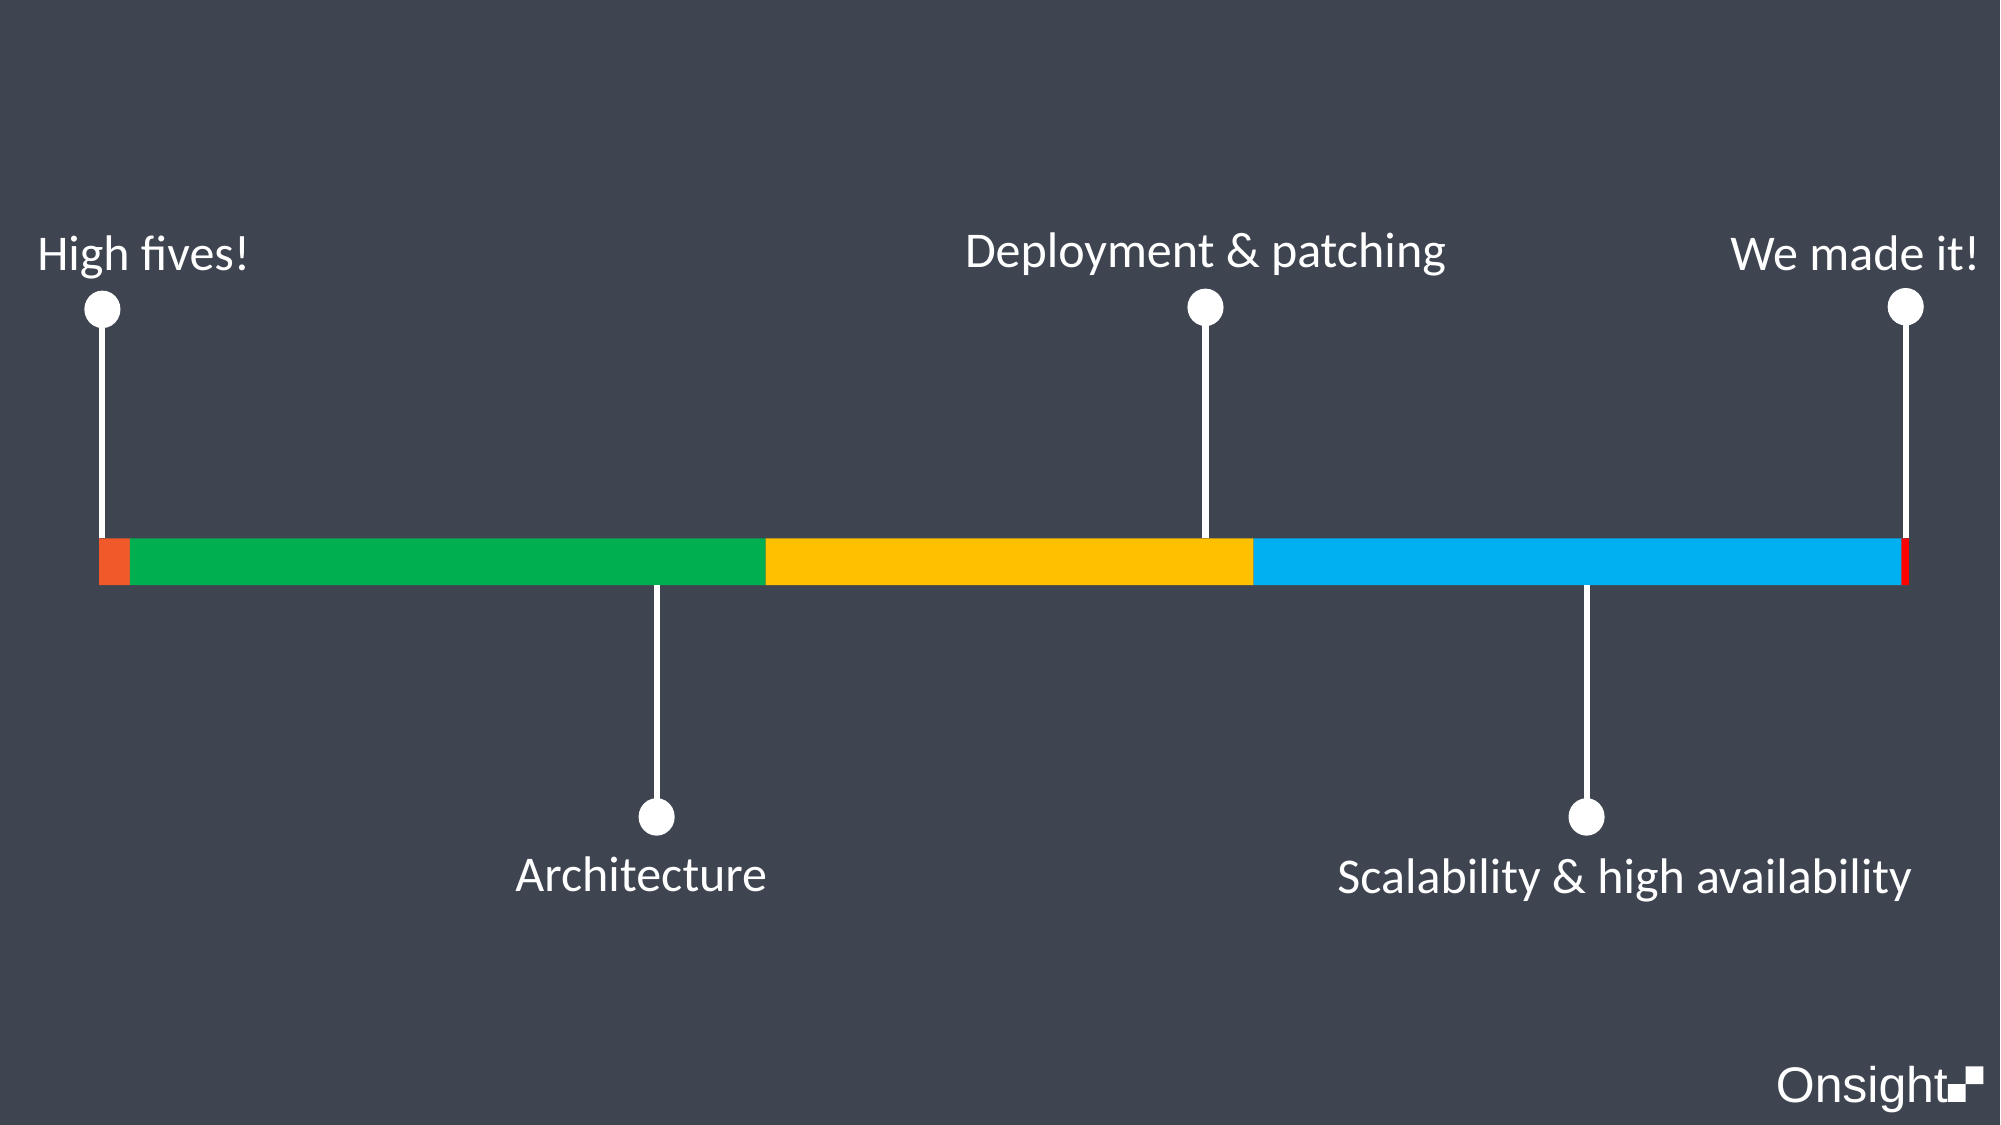

Deployment & patching
We made it!
High fives!

Architecture
Scalability & high availability